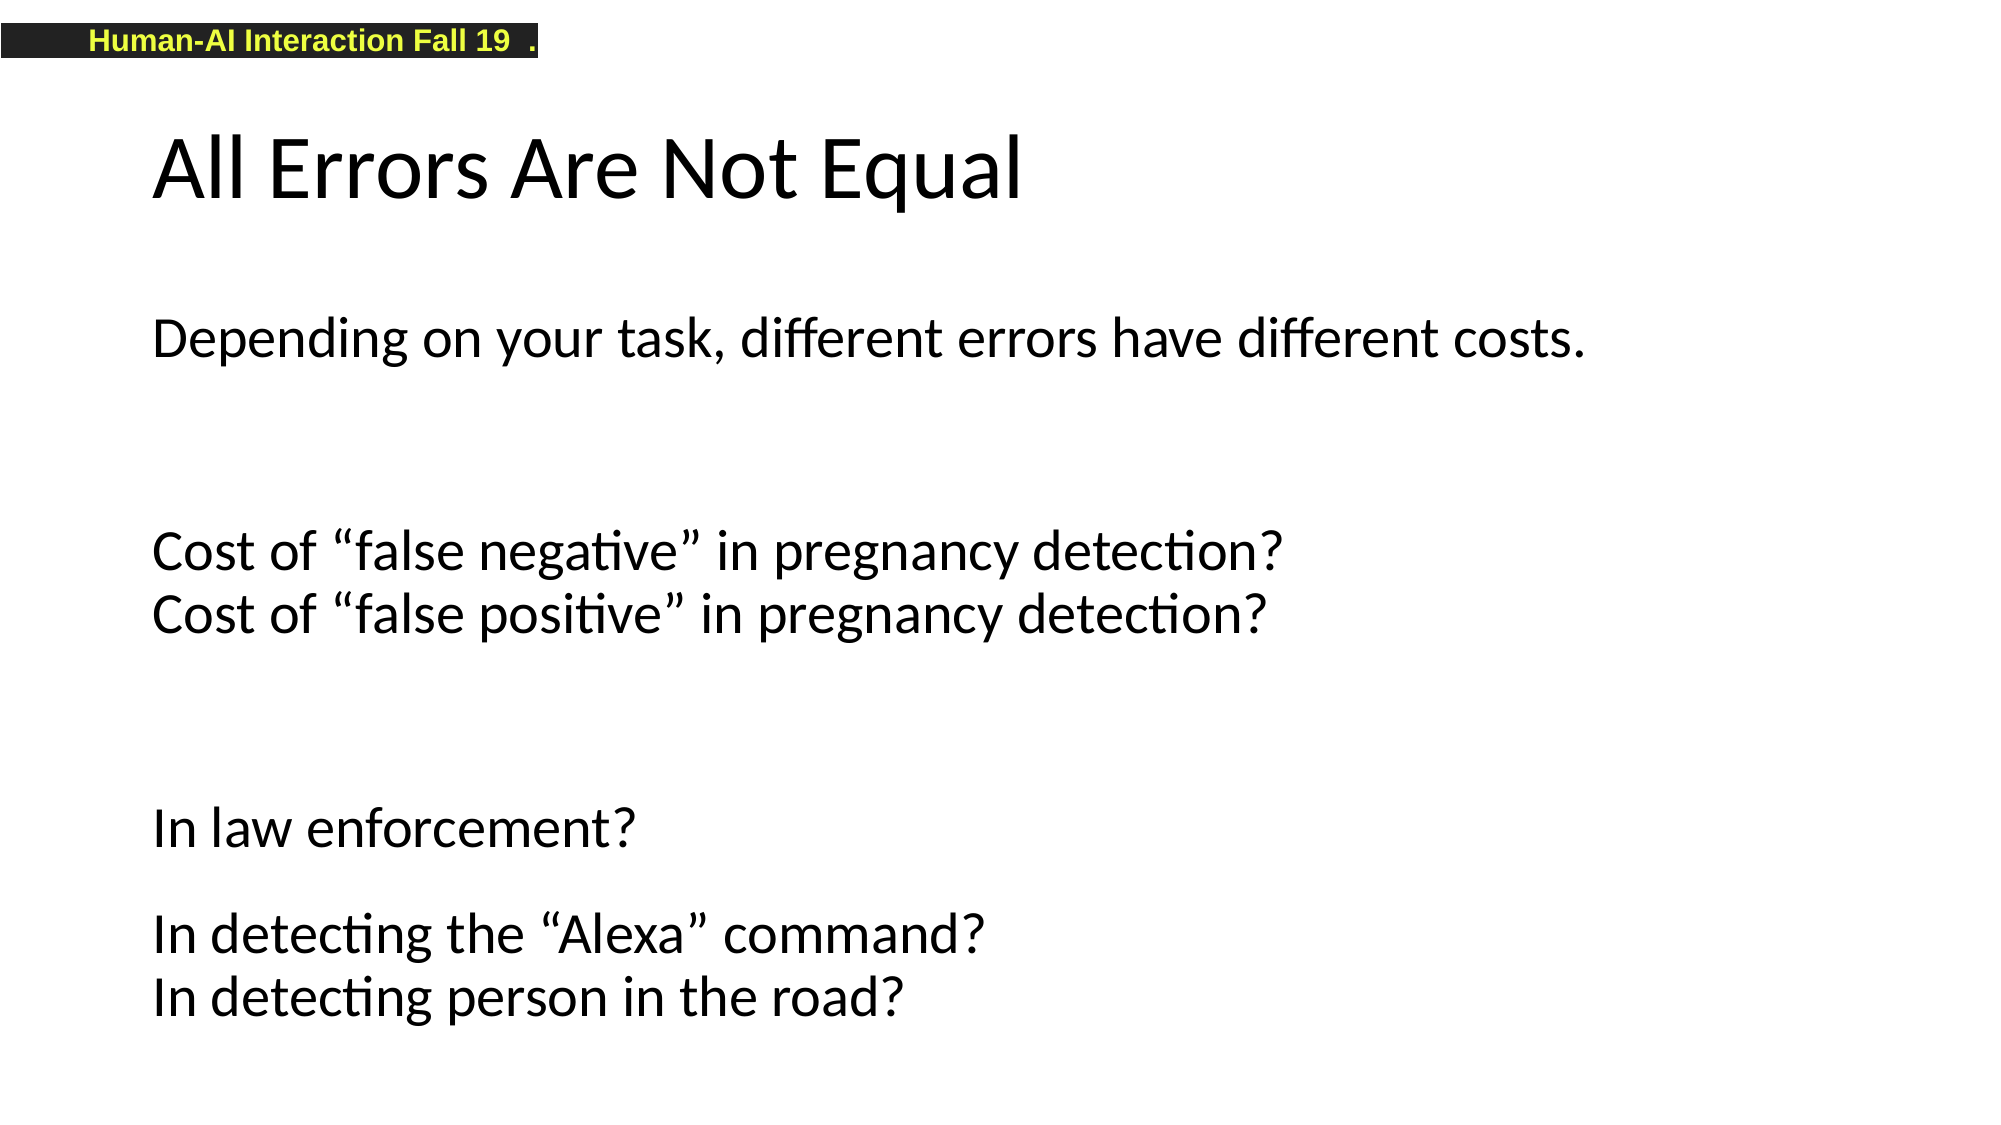

# All Errors Are Not Equal
Depending on your task, different errors have different costs.

Cost of “false negative” in pregnancy detection?
Cost of “false positive” in pregnancy detection?

In law enforcement?
In detecting the “Alexa” command?
In detecting person in the road?